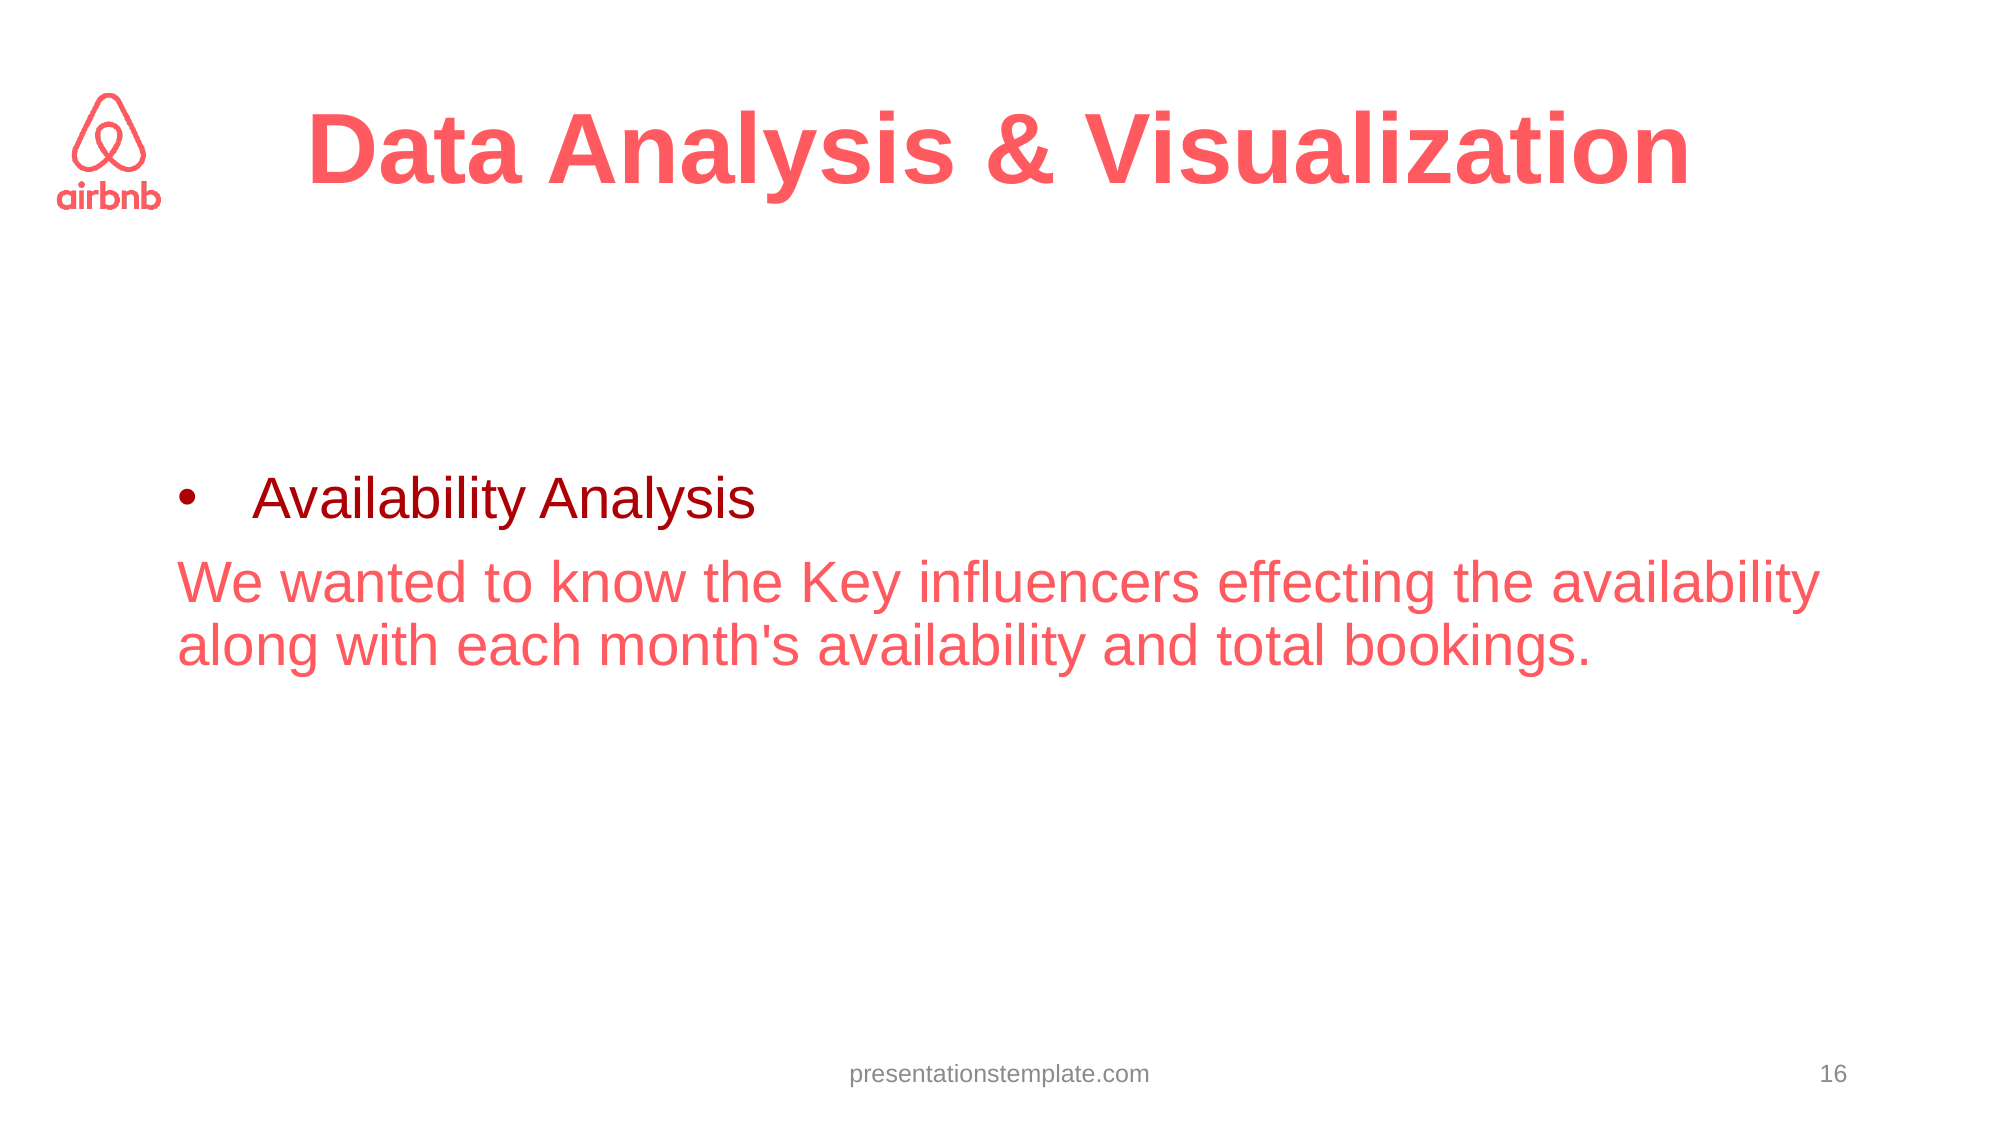

# Data Analysis & Visualization
Availability Analysis
We wanted to know the Key influencers effecting the availability along with each month's availability and total bookings.

presentationstemplate.com
16